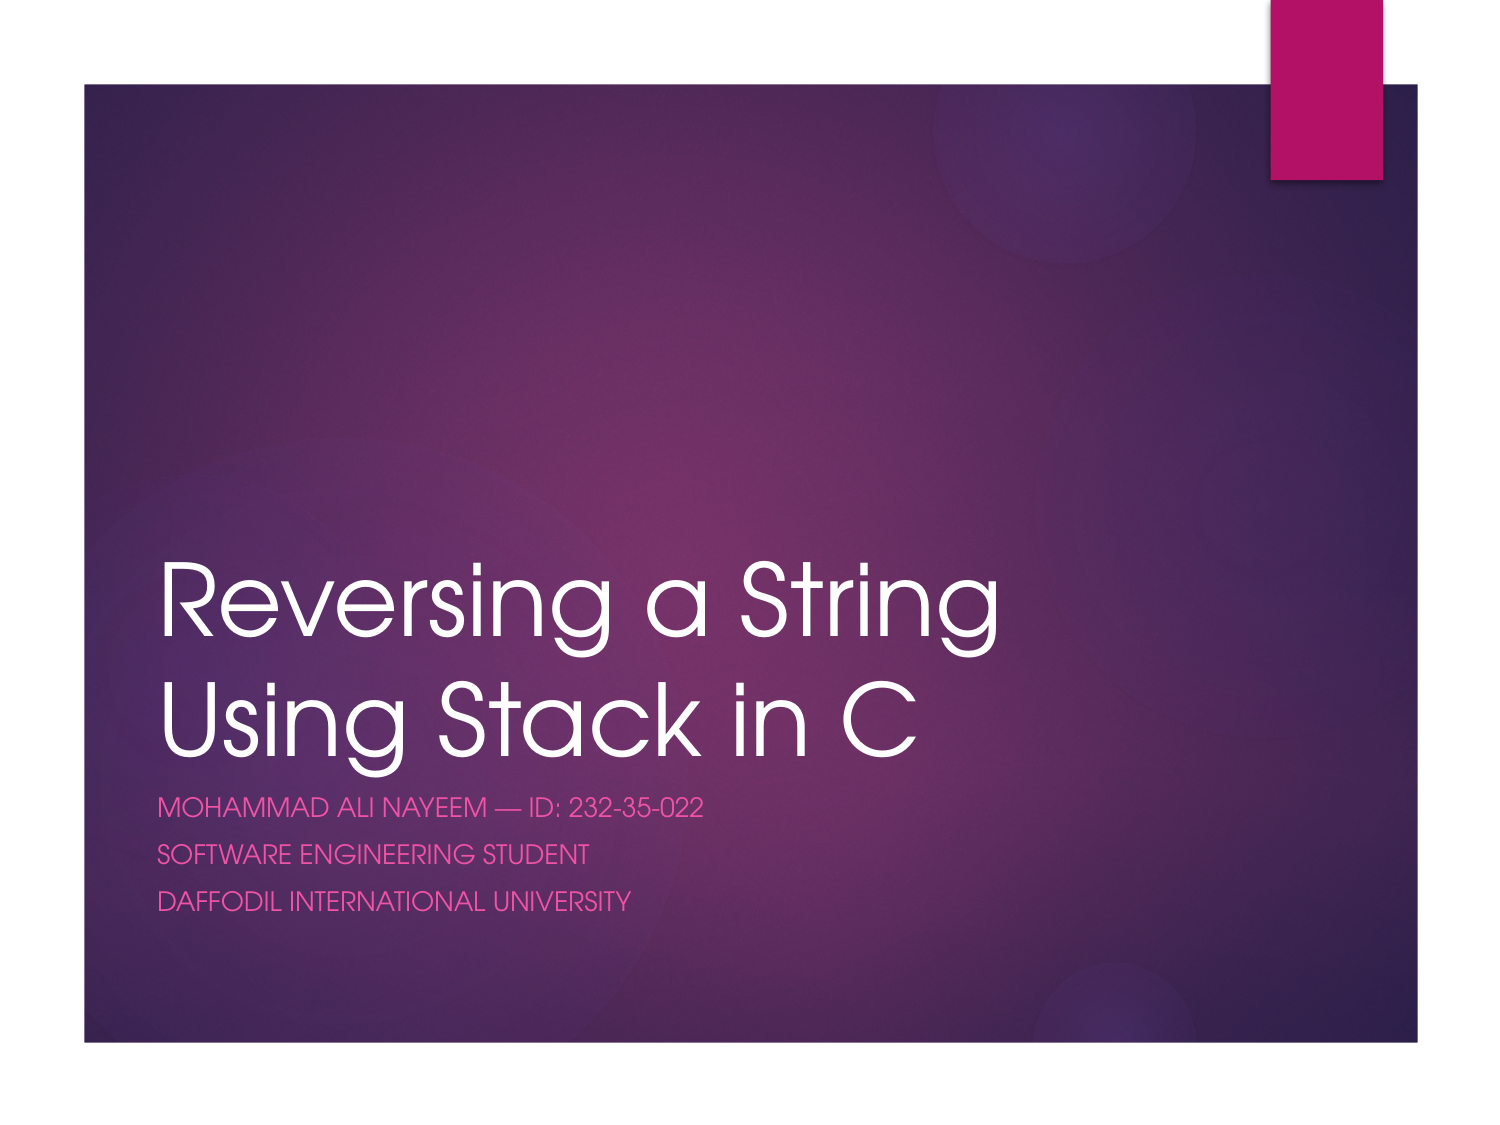

# Reversing a String Using Stack in C
Mohammad Ali Nayeem — ID: 232-35-022
Software Engineering Student
Daffodil International University